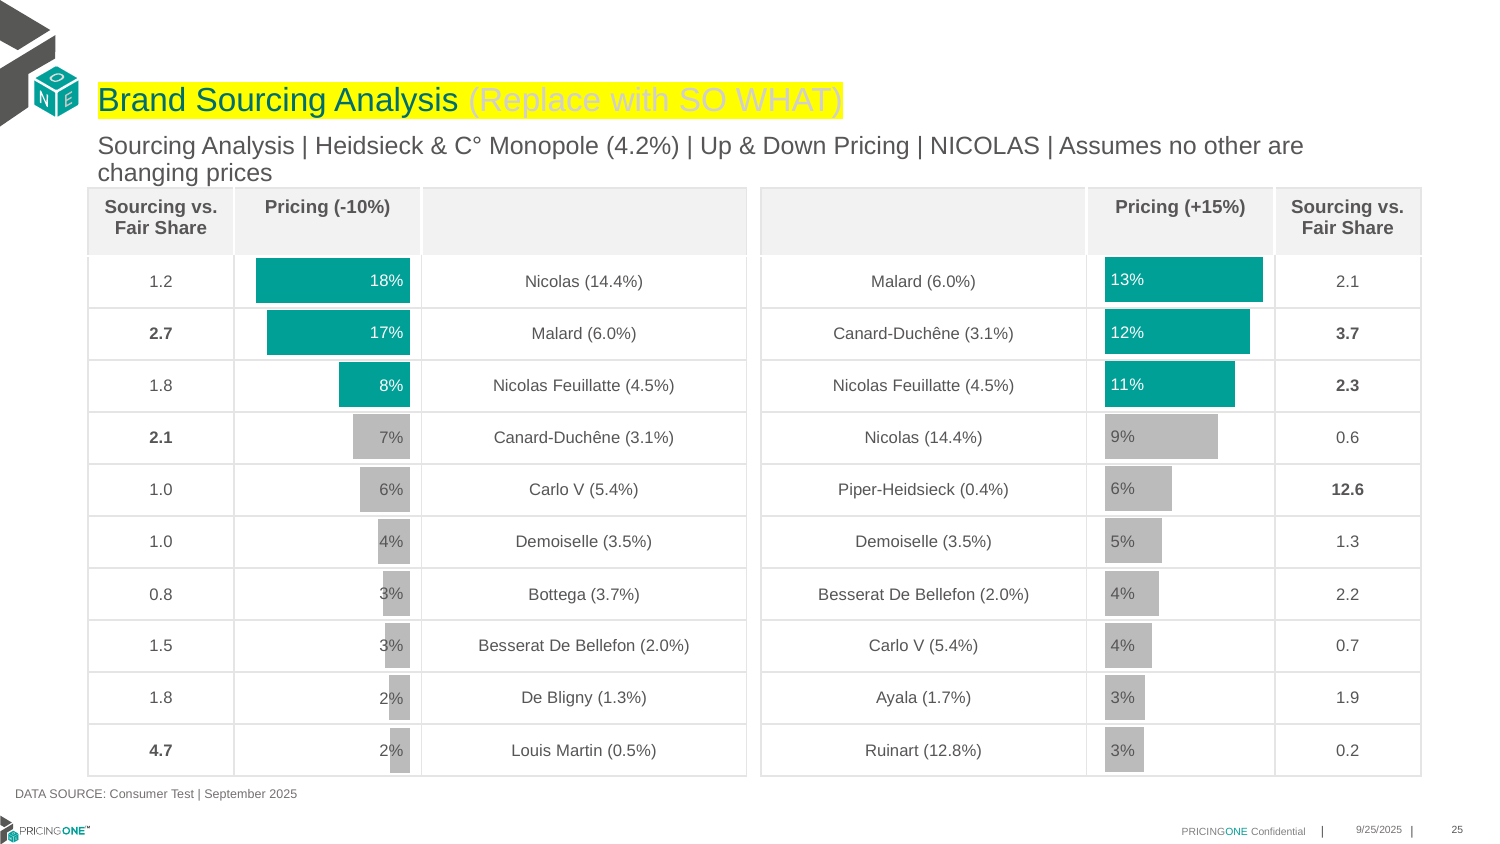

# Brand Sourcing Analysis (Replace with SO WHAT)
Sourcing Analysis | Heidsieck & C° Monopole (4.2%) | Up & Down Pricing | NICOLAS | Assumes no other are changing prices
| Sourcing vs. Fair Share | Pricing (-10%) |  |
| --- | --- | --- |
| 1.2 |  | Nicolas (14.4%) |
| 2.7 |  | Malard (6.0%) |
| 1.8 |  | Nicolas Feuillatte (4.5%) |
| 2.1 |  | Canard-Duchêne (3.1%) |
| 1.0 |  | Carlo V (5.4%) |
| 1.0 |  | Demoiselle (3.5%) |
| 0.8 |  | Bottega (3.7%) |
| 1.5 |  | Besserat De Bellefon (2.0%) |
| 1.8 |  | De Bligny (1.3%) |
| 4.7 |  | Louis Martin (0.5%) |
|  | Pricing (+15%) | Sourcing vs. Fair Share |
| --- | --- | --- |
| Malard (6.0%) |  | 2.1 |
| Canard-Duchêne (3.1%) |  | 3.7 |
| Nicolas Feuillatte (4.5%) |  | 2.3 |
| Nicolas (14.4%) |  | 0.6 |
| Piper-Heidsieck (0.4%) |  | 12.6 |
| Demoiselle (3.5%) |  | 1.3 |
| Besserat De Bellefon (2.0%) |  | 2.2 |
| Carlo V (5.4%) |  | 0.7 |
| Ayala (1.7%) |  | 1.9 |
| Ruinart (12.8%) |  | 0.2 |

### Chart

| Category | Heidsieck & C° Monopole (4.2%) |
|---|---|
| Malard (6.0%) | 0.12990076658880045 |
| Canard-Duchêne (3.1%) | 0.11945755952653508 |
| Nicolas Feuillatte (4.5%) | 0.10697512236880877 |
| Nicolas (14.4%) | 0.09292726919237426 |
| Piper-Heidsieck (0.4%) | 0.055666564454537944 |
| Demoiselle (3.5%) | 0.04691818767195757 |
| Besserat De Bellefon (2.0%) | 0.0445554300913213 |
| Carlo V (5.4%) | 0.03846083550913163 |
| Ayala (1.7%) | 0.033348072681553396 |
| Ruinart (12.8%) | 0.03237195115280816 |

### Chart

| Category | Heidsieck & C° Monopole (4.2%) |
|---|---|
| Nicolas (14.4%) | 0.17924266216629262 |
| Malard (6.0%) | 0.16723713012815228 |
| Nicolas Feuillatte (4.5%) | 0.08302578972434083 |
| Canard-Duchêne (3.1%) | 0.06666076237666219 |
| Carlo V (5.4%) | 0.05847259082757114 |
| Demoiselle (3.5%) | 0.03784096740811779 |
| Bottega (3.7%) | 0.03140819495628225 |
| Besserat De Bellefon (2.0%) | 0.029969782595310336 |
| De Bligny (1.3%) | 0.02463396629287902 |
| Louis Martin (0.5%) | 0.023827409371362324 |
DATA SOURCE: Consumer Test | September 2025

9/25/2025
25